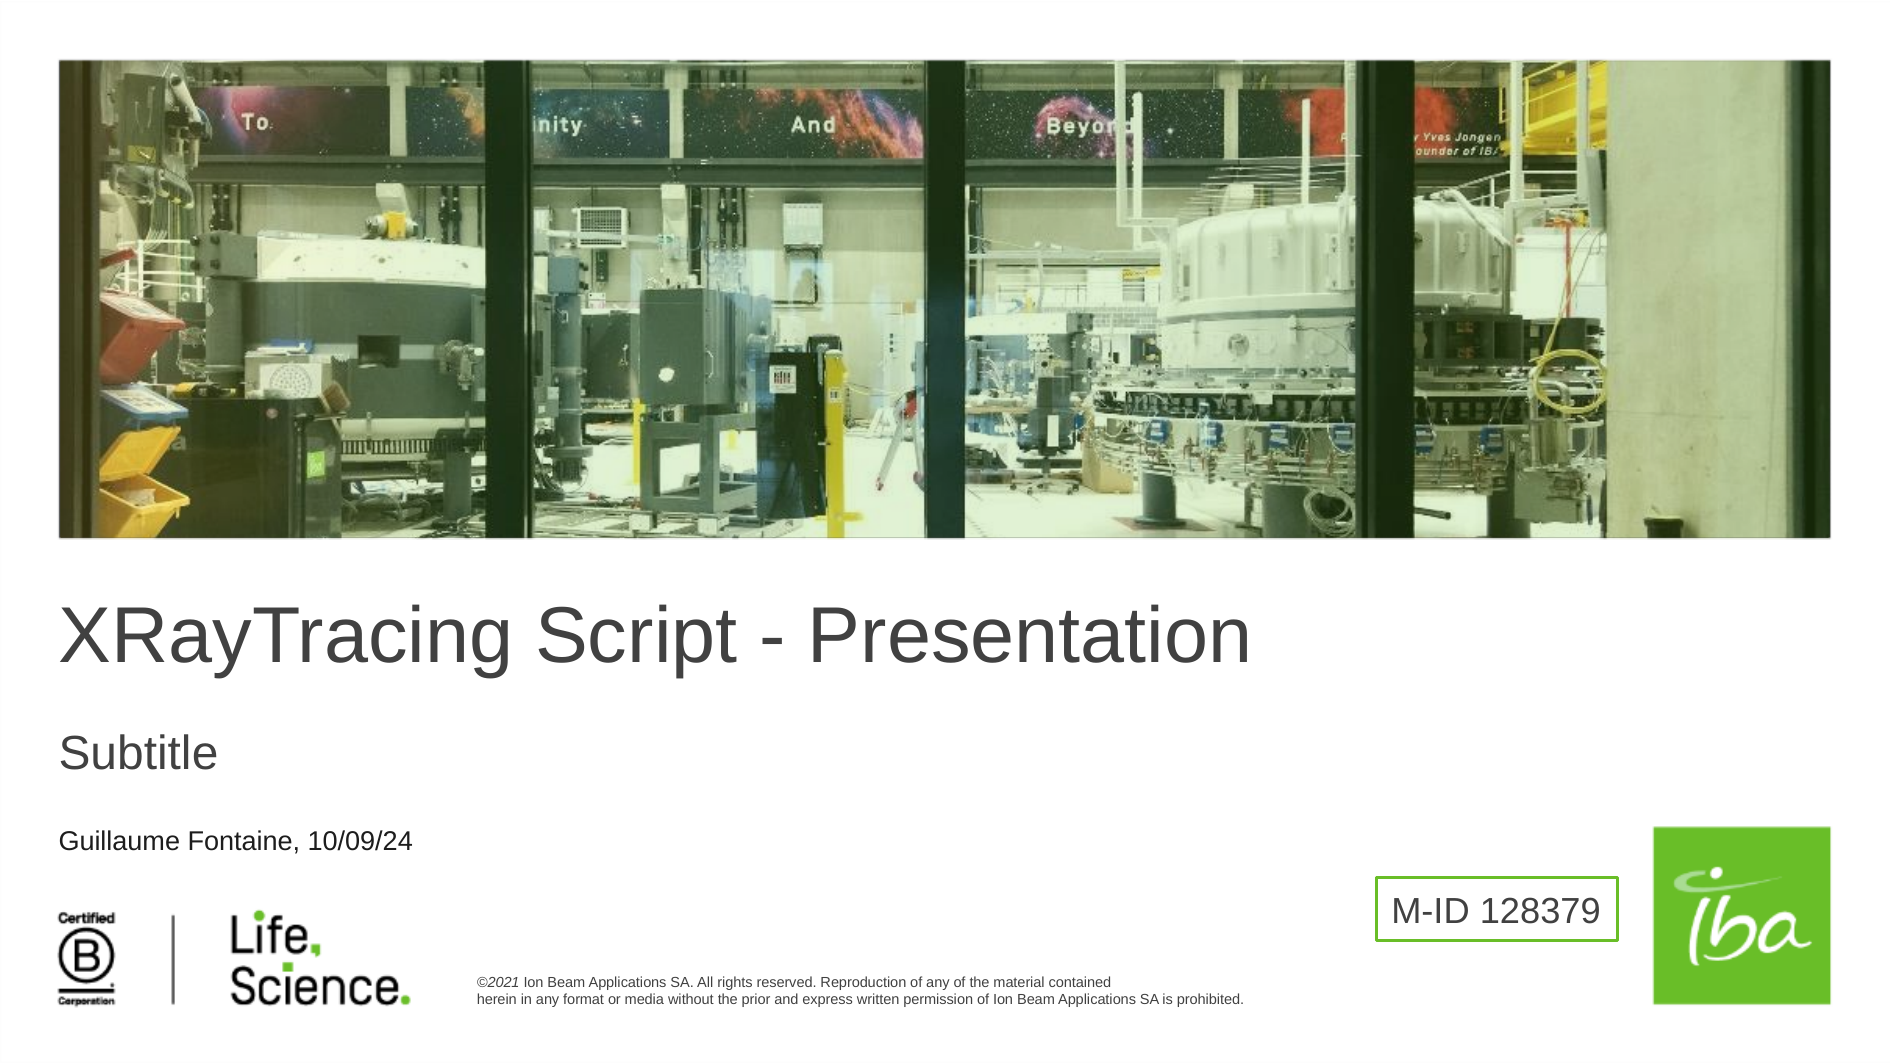

# XRayTracing Script - Presentation
Subtitle
Guillaume Fontaine, 10/09/24
M-ID 128379